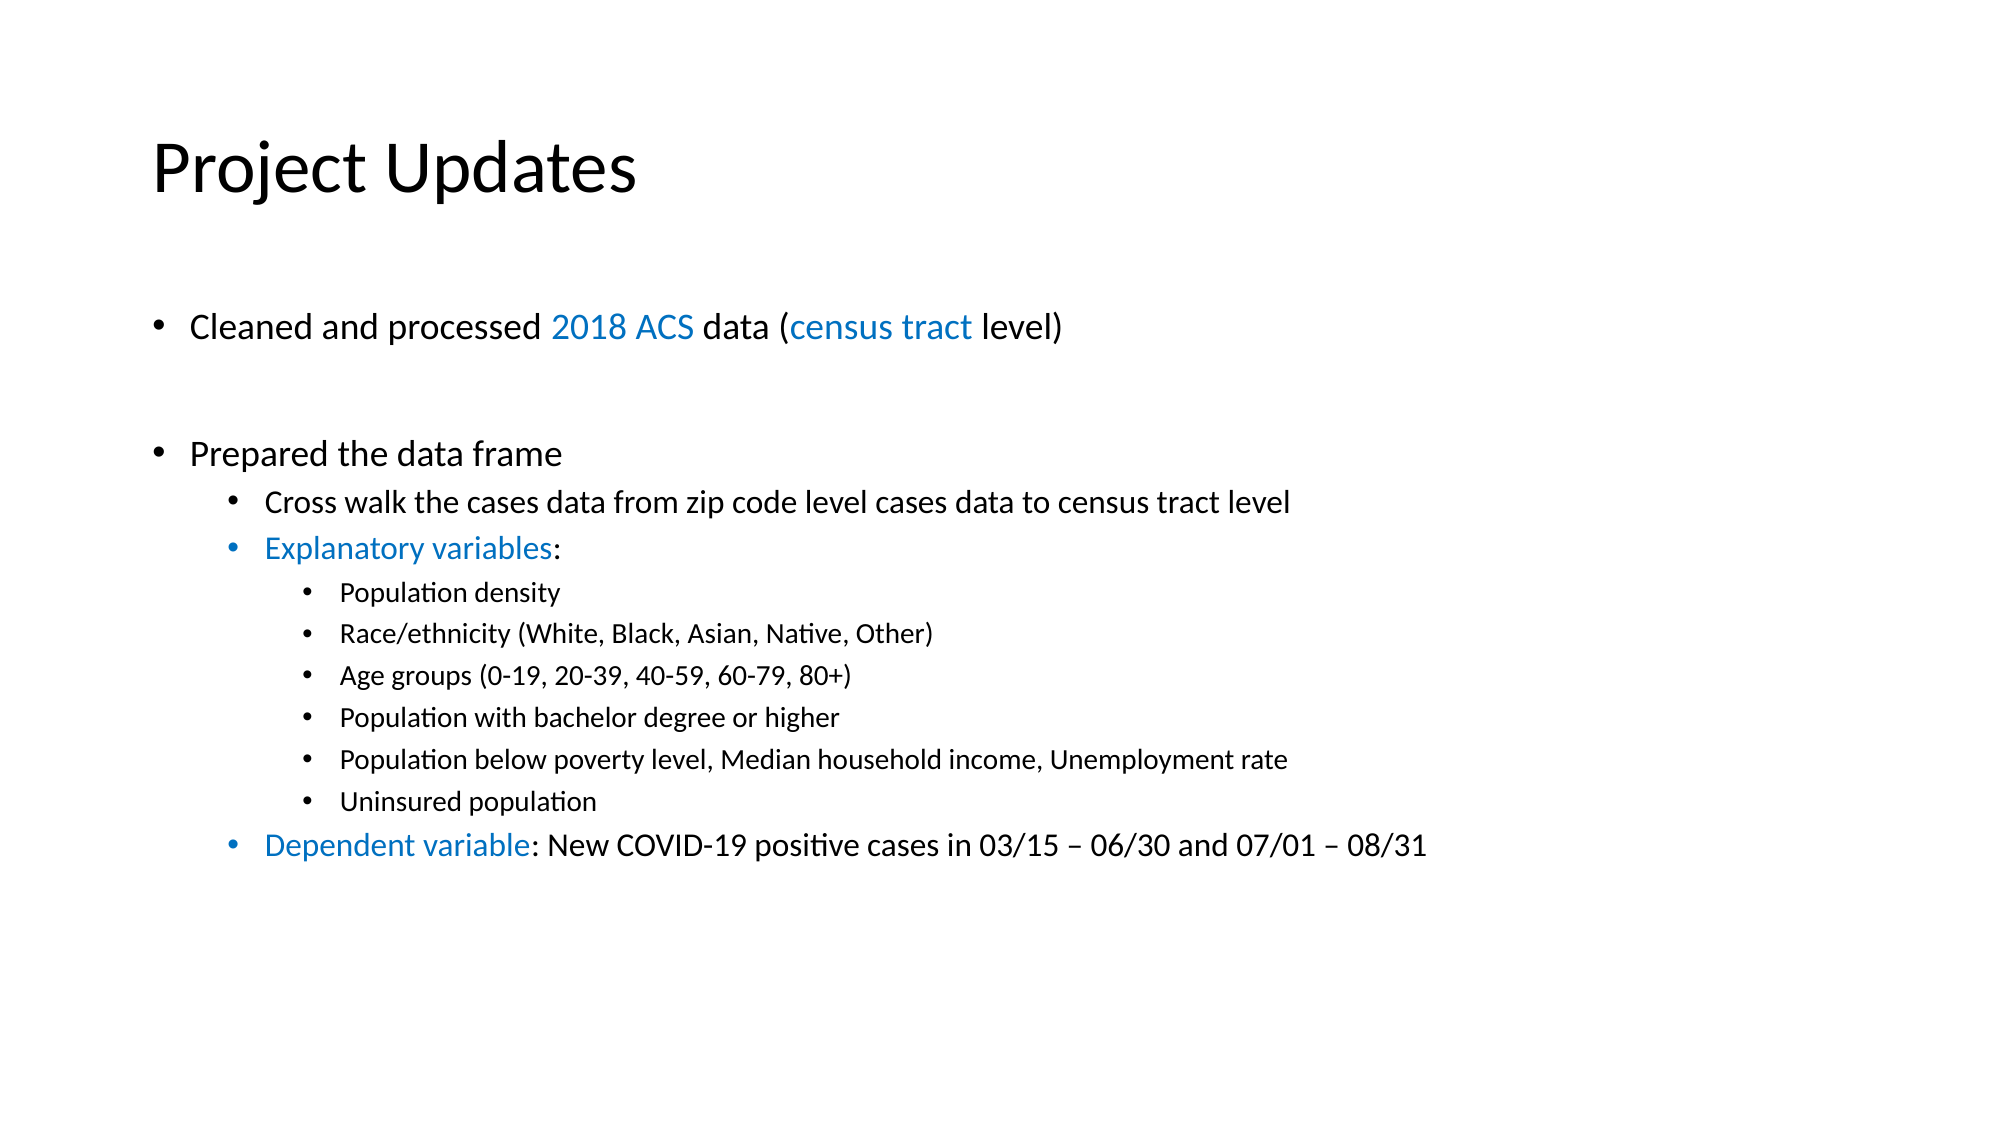

# Project Updates
Cleaned and processed 2018 ACS data (census tract level)

Prepared the data frame
Cross walk the cases data from zip code level cases data to census tract level
Explanatory variables:
Population density
Race/ethnicity (White, Black, Asian, Native, Other)
Age groups (0-19, 20-39, 40-59, 60-79, 80+)
Population with bachelor degree or higher
Population below poverty level, Median household income, Unemployment rate
Uninsured population
Dependent variable: New COVID-19 positive cases in 03/15 – 06/30 and 07/01 – 08/31